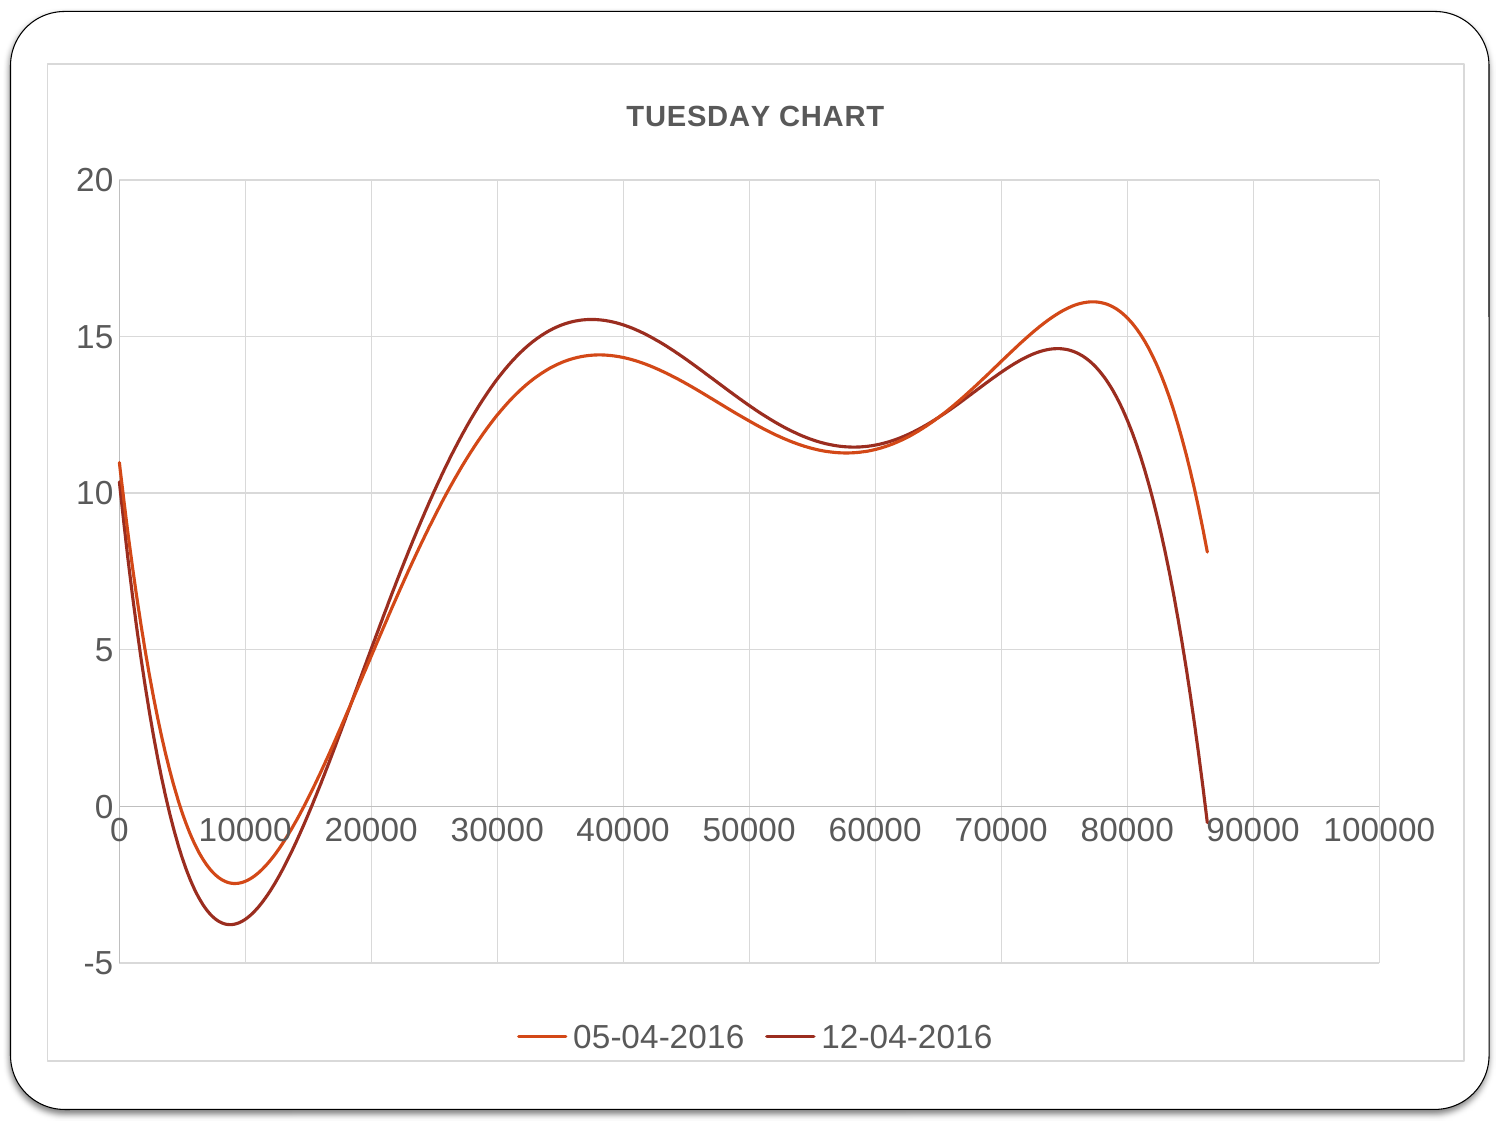

### Chart: TUESDAY CHART

| Category | 05-04-2016 | 12-04-2016 |
|---|---|---|